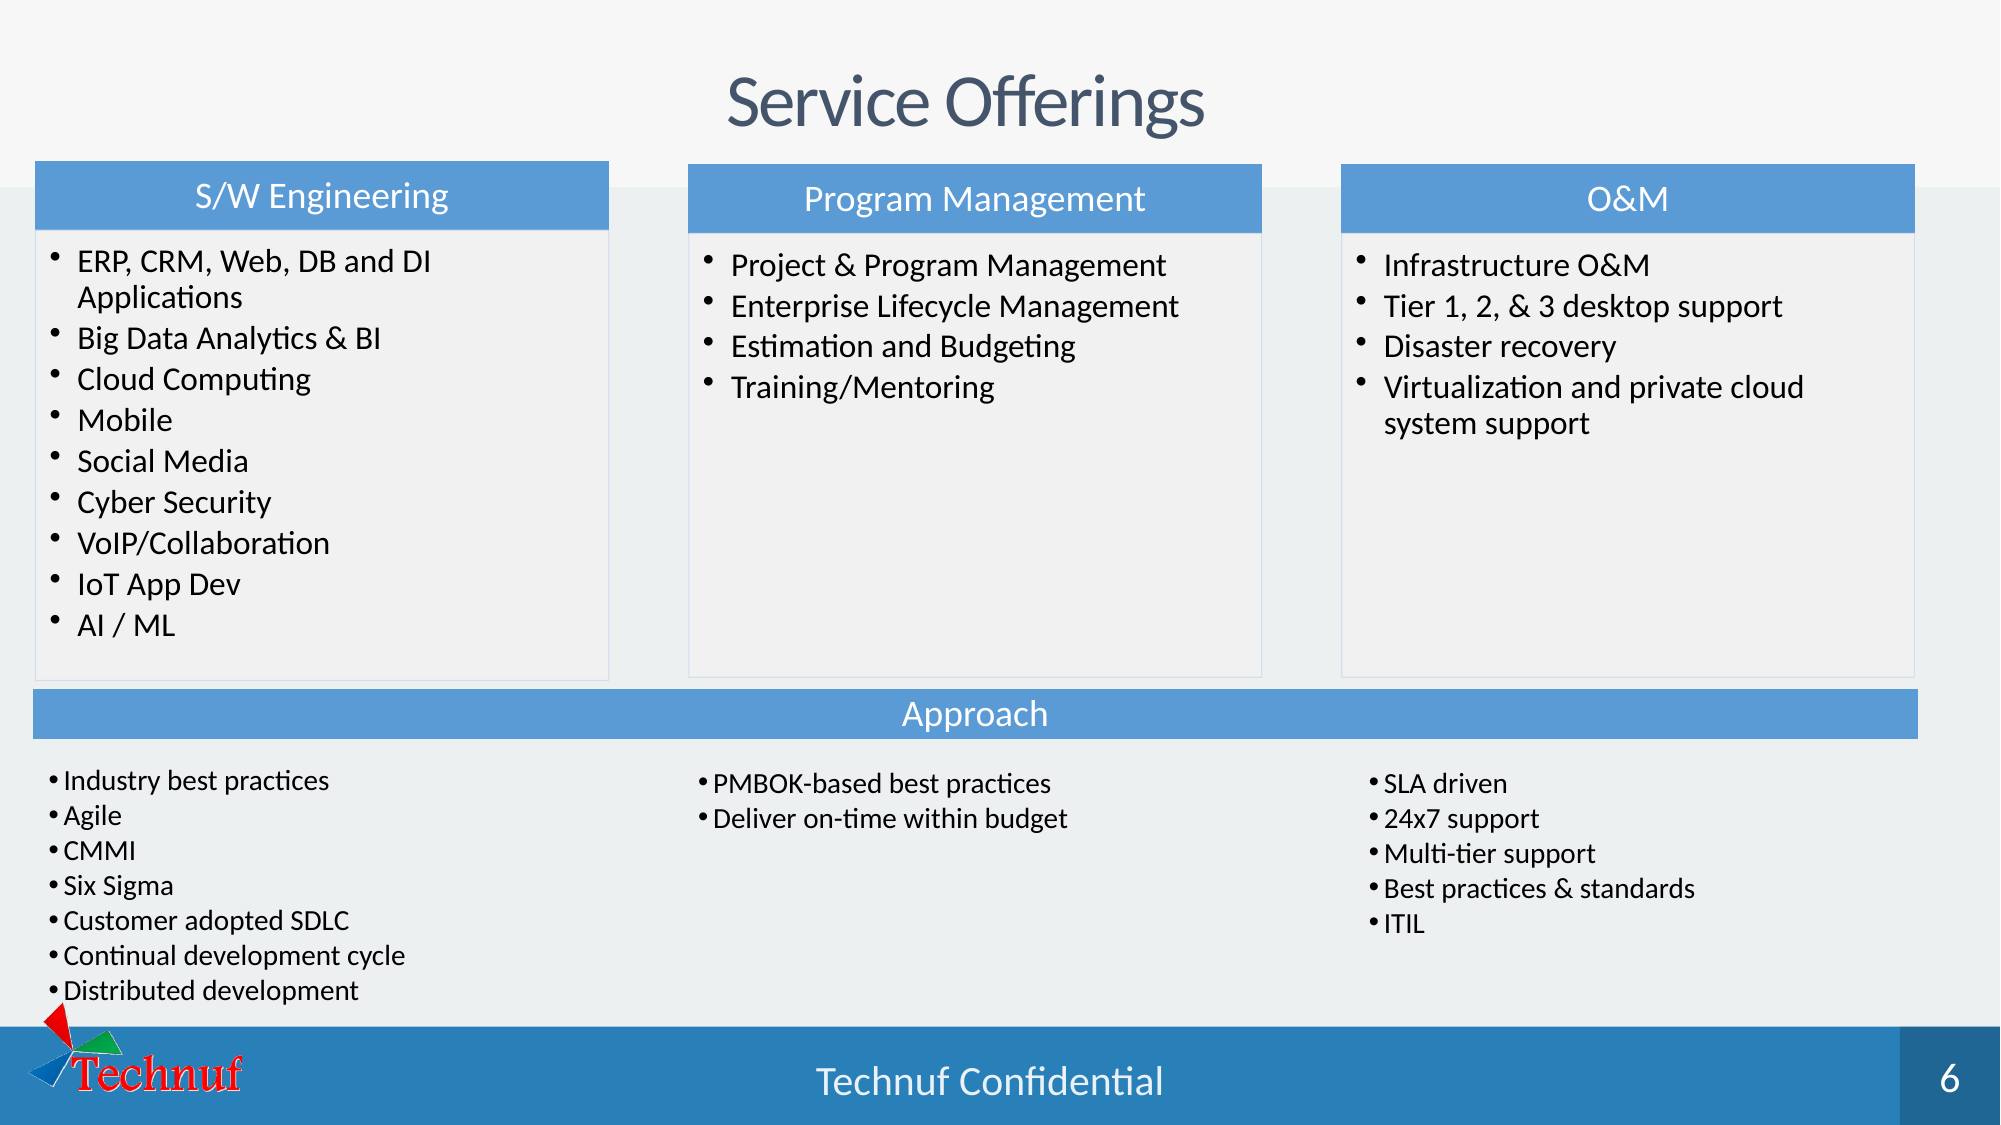

Service Offerings
S/W Engineering
ERP, CRM, Web, DB and DI Applications
Big Data Analytics & BI
Cloud Computing
Mobile
Social Media
Cyber Security
VoIP/Collaboration
IoT App Dev
AI / ML
Program Management
Project & Program Management
Enterprise Lifecycle Management
Estimation and Budgeting
Training/Mentoring
O&M
Infrastructure O&M
Tier 1, 2, & 3 desktop support
Disaster recovery
Virtualization and private cloud system support

Approach
Industry best practices
Agile
CMMI
Six Sigma
Customer adopted SDLC
Continual development cycle
Distributed development
PMBOK-based best practices
Deliver on-time within budget

SLA driven
24x7 support
Multi-tier support
Best practices & standards
ITIL

6